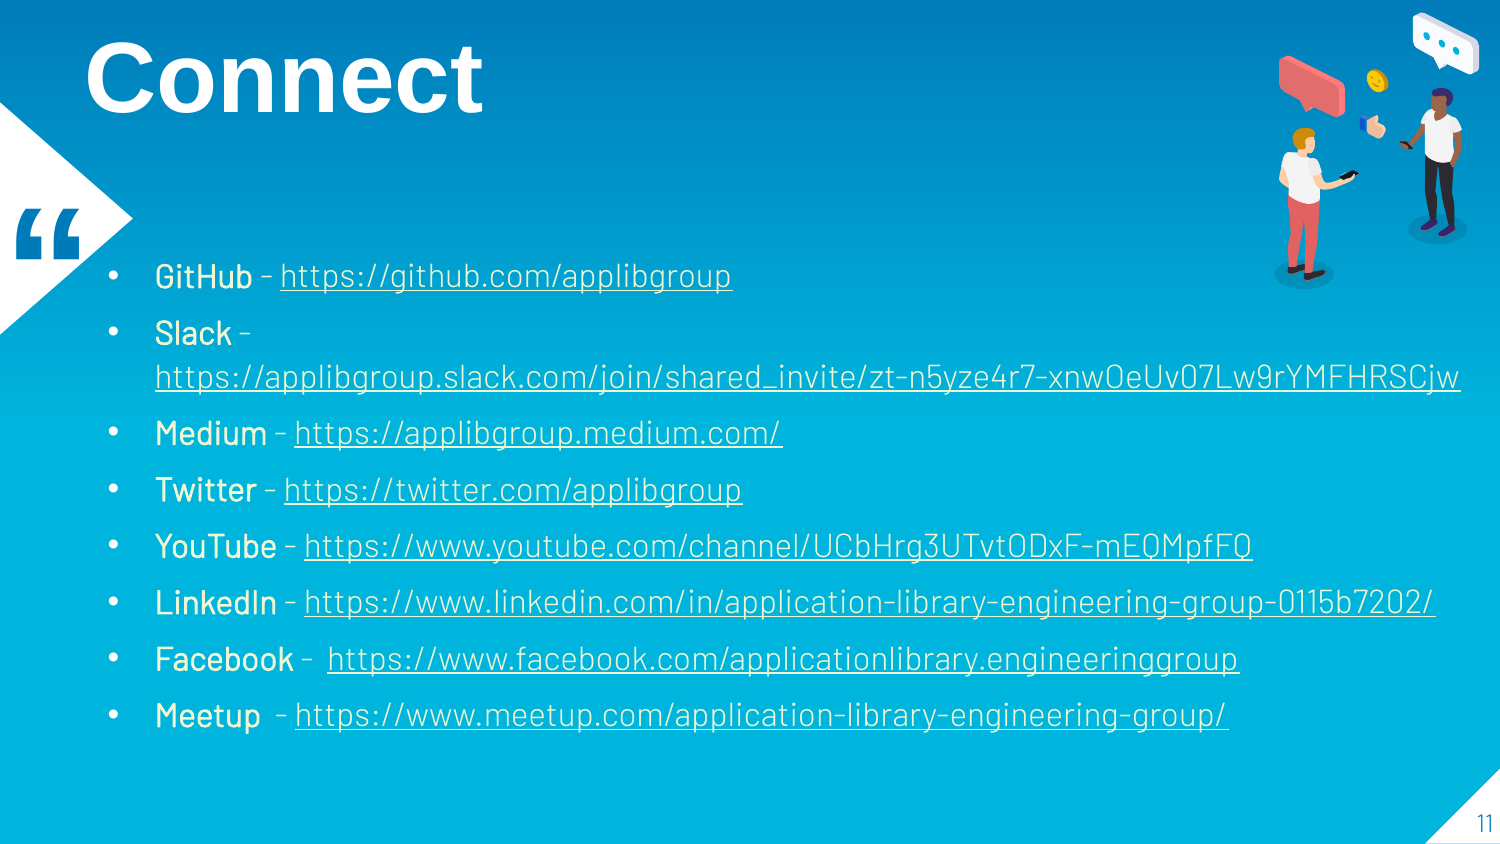

Connect

GitHub - https://github.com/applibgroup
Slack - https://applibgroup.slack.com/join/shared_invite/zt-n5yze4r7-xnwOeUv07Lw9rYMFHRSCjw
Medium - https://applibgroup.medium.com/
Twitter - https://twitter.com/applibgroup
YouTube - https://www.youtube.com/channel/UCbHrg3UTvtODxF-mEQMpfFQ
LinkedIn - https://www.linkedin.com/in/application-library-engineering-group-0115b7202/
Facebook -  https://www.facebook.com/applicationlibrary.engineeringgroup
Meetup  - https://www.meetup.com/application-library-engineering-group/
11